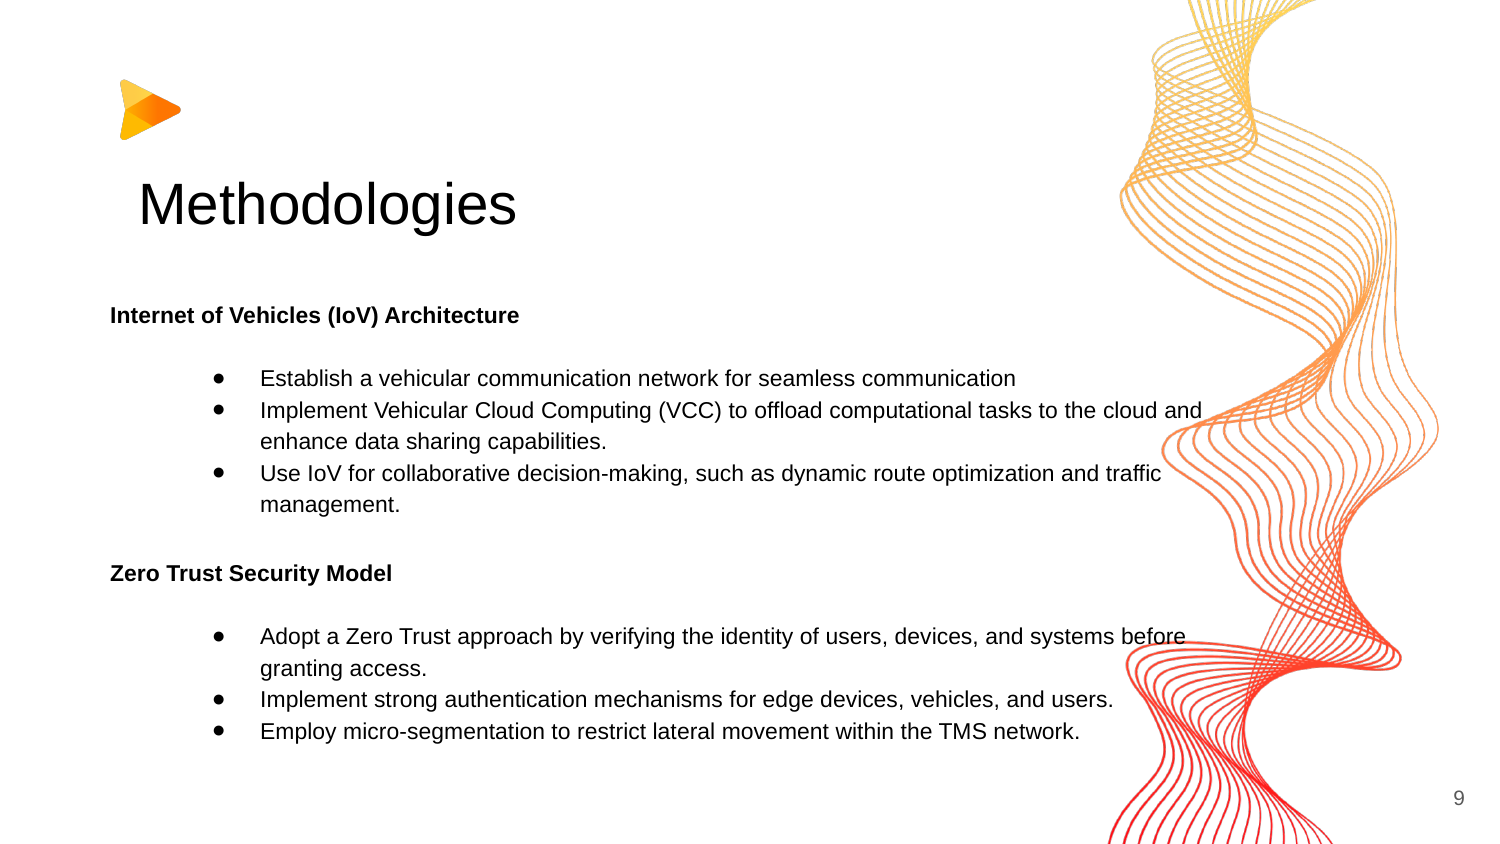

# Methodologies
Internet of Vehicles (IoV) Architecture

Establish a vehicular communication network for seamless communication
Implement Vehicular Cloud Computing (VCC) to offload computational tasks to the cloud and enhance data sharing capabilities.
Use IoV for collaborative decision-making, such as dynamic route optimization and traffic management.

Zero Trust Security Model

Adopt a Zero Trust approach by verifying the identity of users, devices, and systems before granting access.
Implement strong authentication mechanisms for edge devices, vehicles, and users.
Employ micro-segmentation to restrict lateral movement within the TMS network.

9